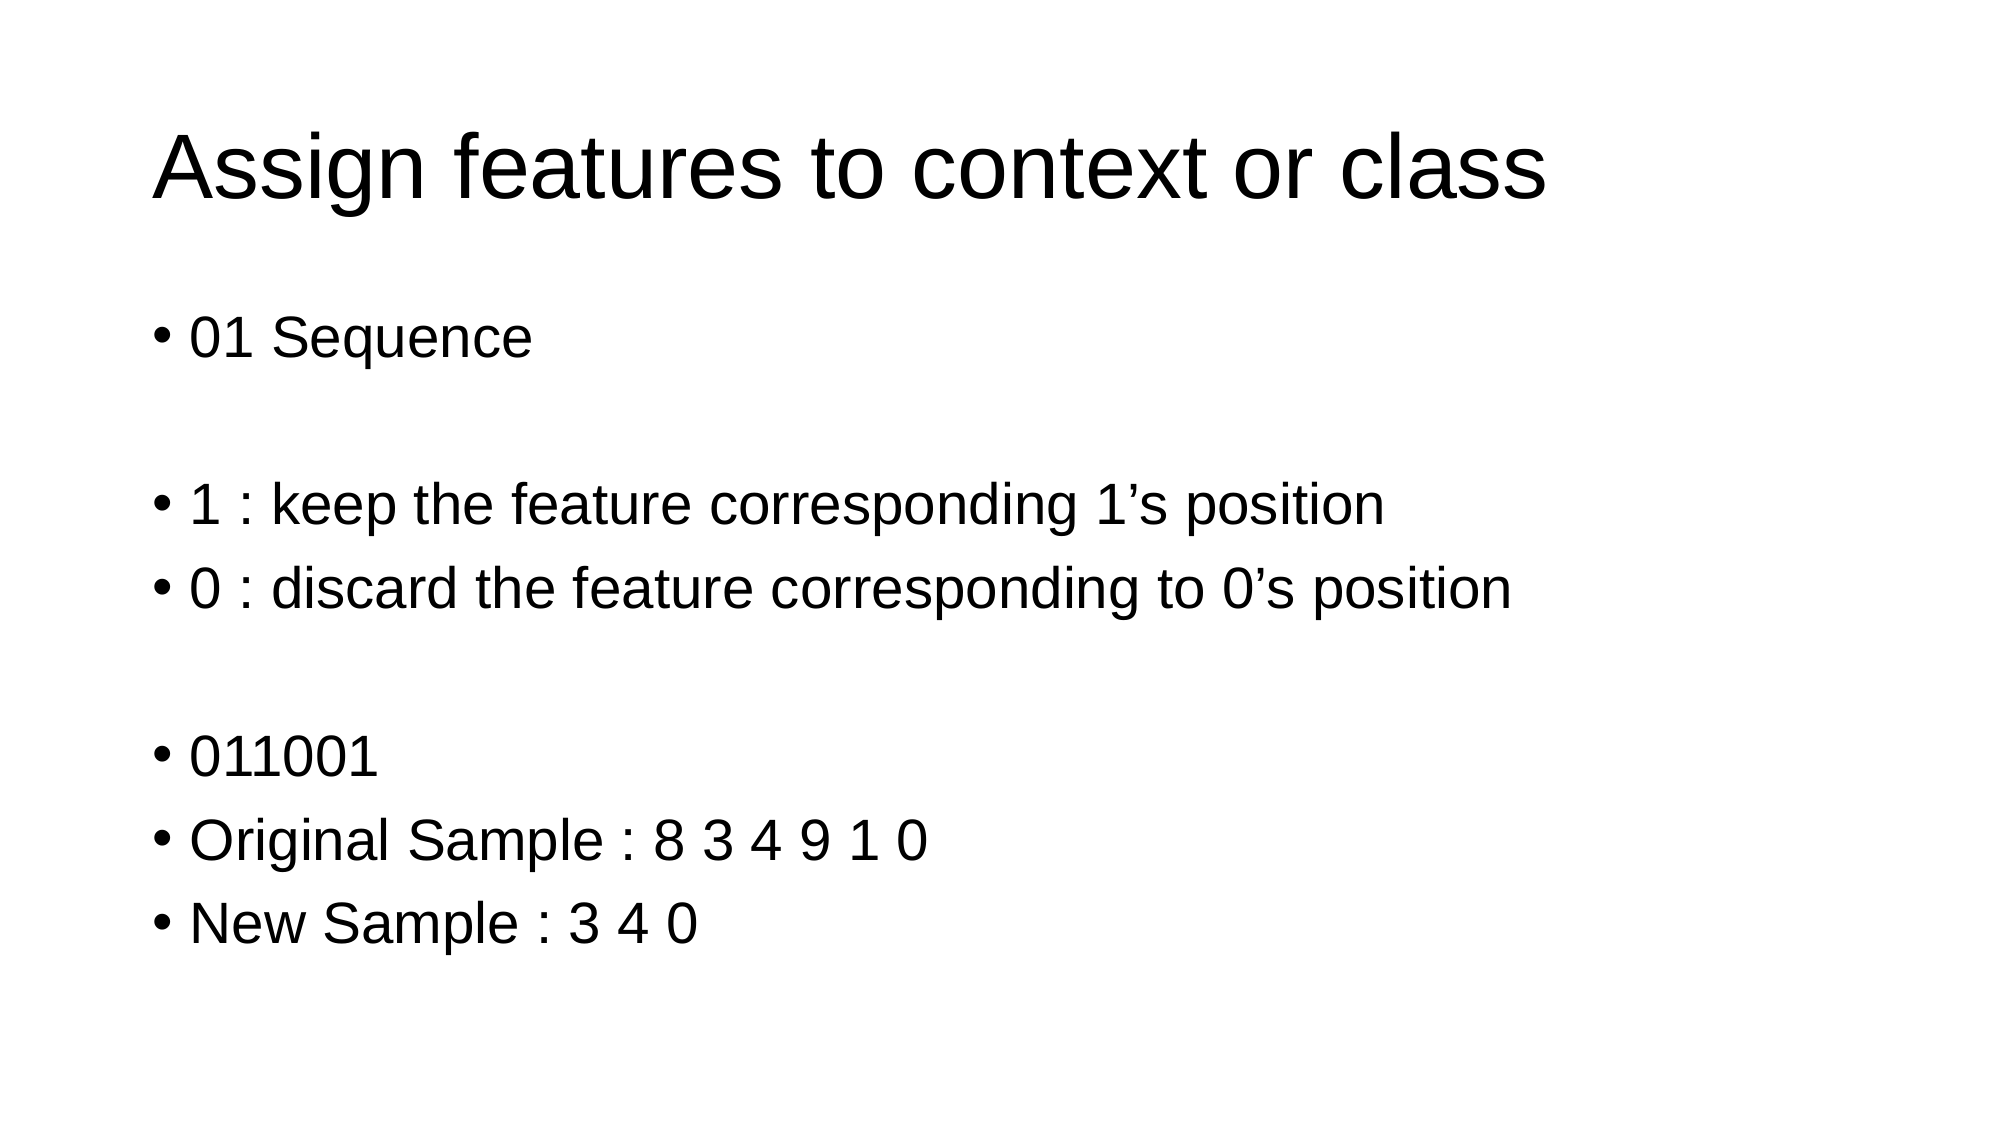

# Assign features to context or class
01 Sequence

1 : keep the feature corresponding 1’s position
0 : discard the feature corresponding to 0’s position

011001
Original Sample : 8 3 4 9 1 0
New Sample : 3 4 0